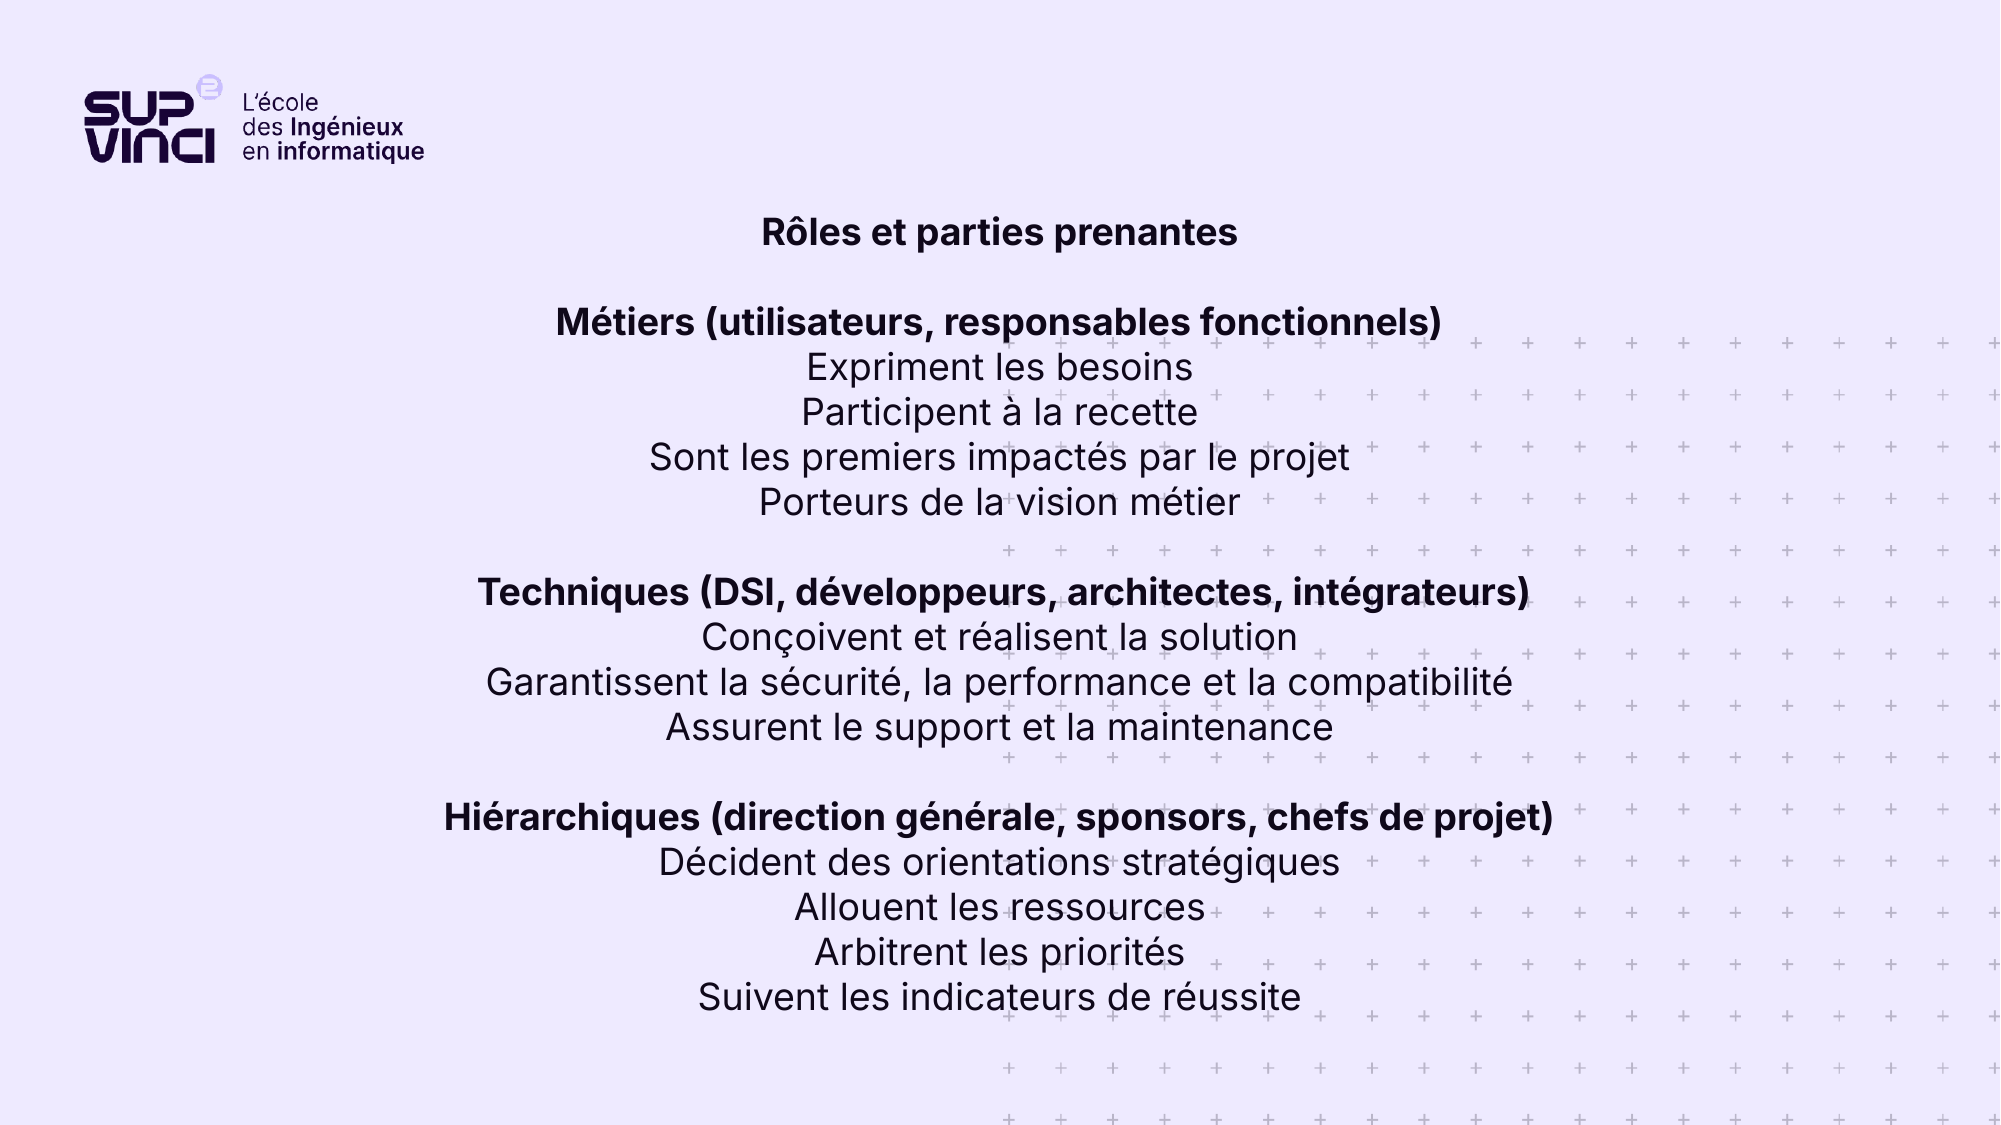

Rôles et parties prenantes

Métiers (utilisateurs, responsables fonctionnels)
Expriment les besoins
Participent à la recette
Sont les premiers impactés par le projet
Porteurs de la vision métier

 Techniques (DSI, développeurs, architectes, intégrateurs)
Conçoivent et réalisent la solution
Garantissent la sécurité, la performance et la compatibilité
Assurent le support et la maintenance

Hiérarchiques (direction générale, sponsors, chefs de projet)
Décident des orientations stratégiques
Allouent les ressources
Arbitrent les priorités
Suivent les indicateurs de réussite